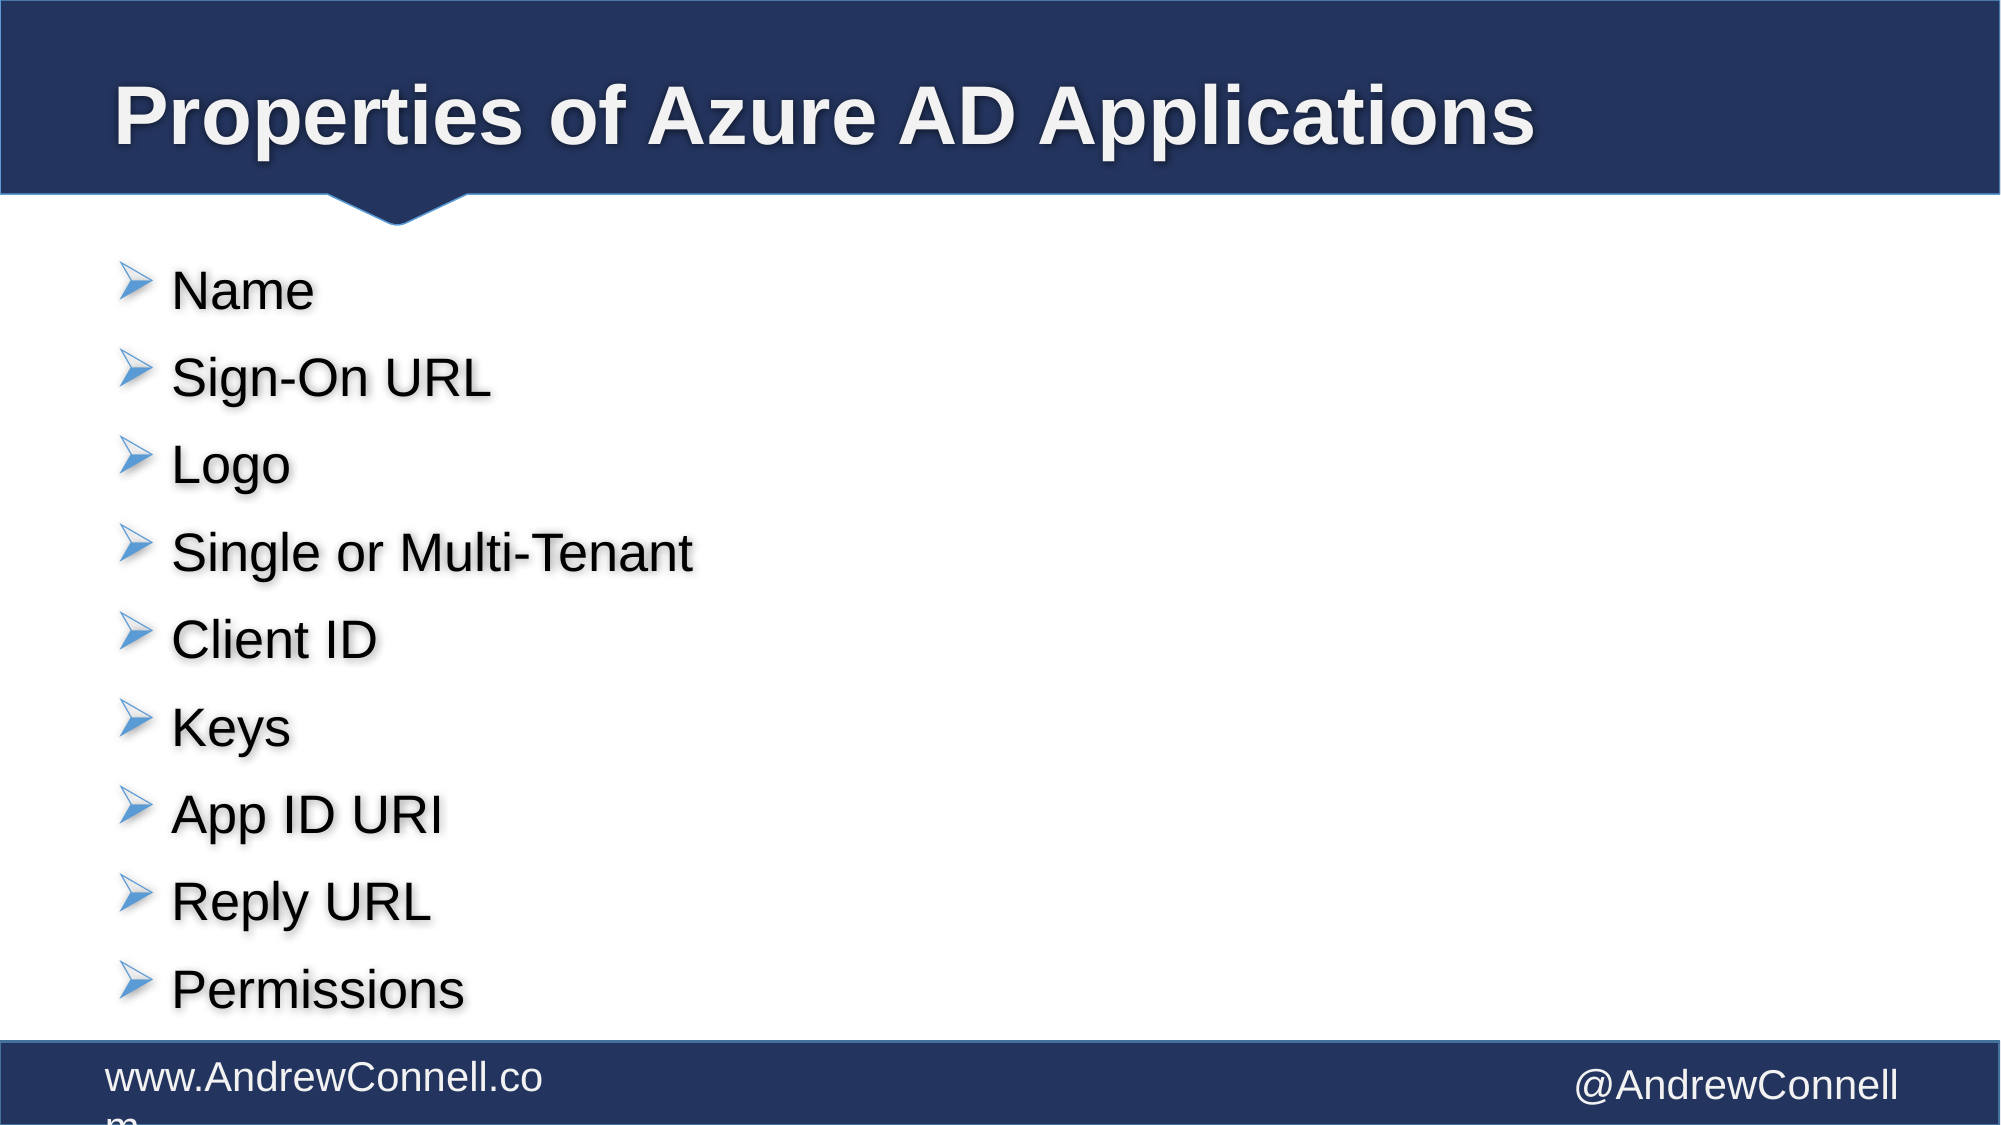

# Properties of Azure AD Applications
Name
Sign-On URL
Logo
Single or Multi-Tenant
Client ID
Keys
App ID URI
Reply URL
Permissions